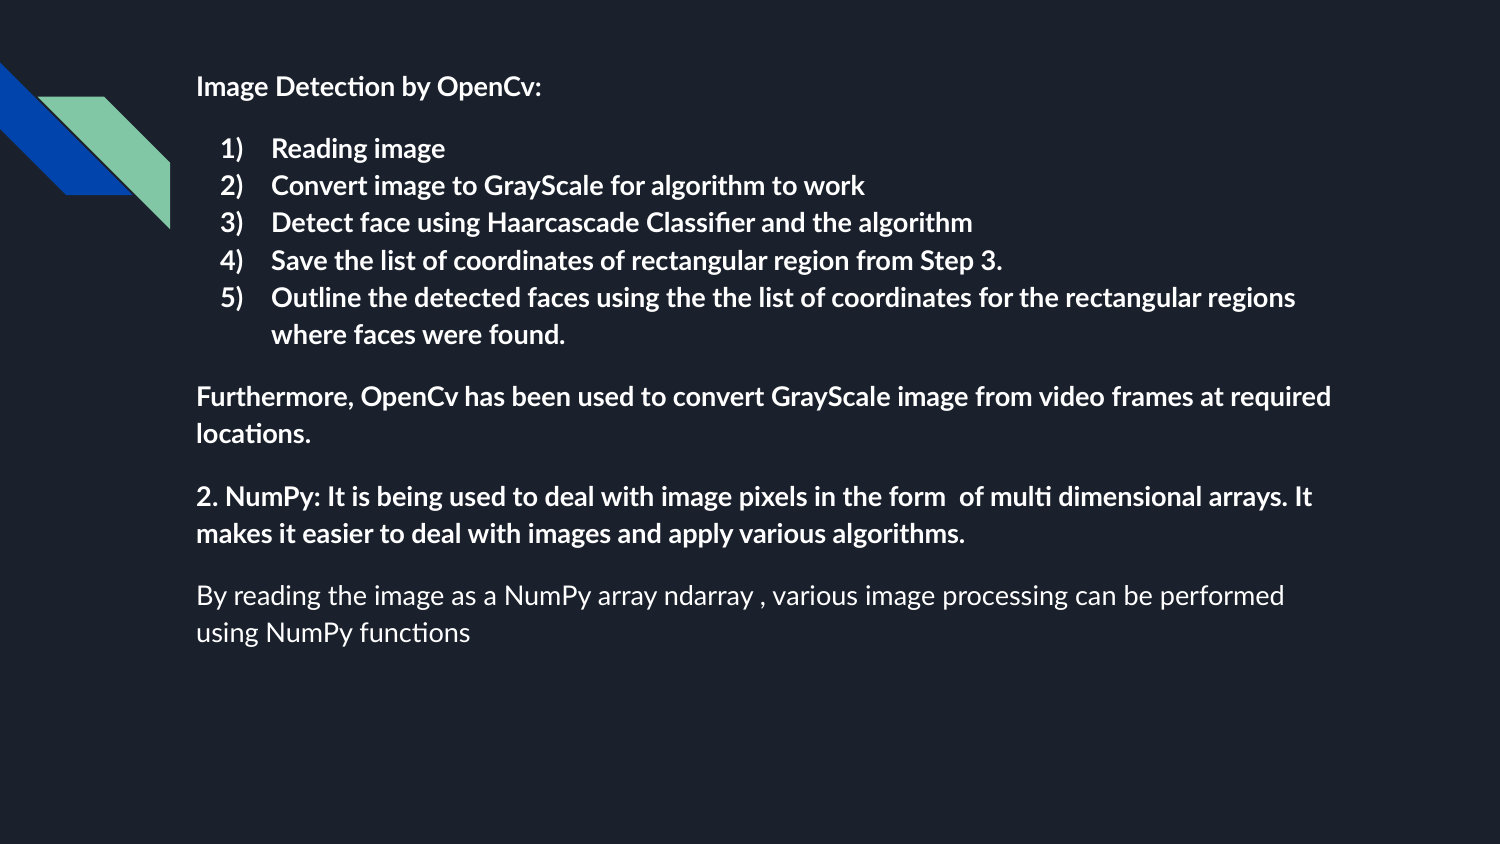

Image Detection by OpenCv:
Reading image
Convert image to GrayScale for algorithm to work
Detect face using Haarcascade Classifier and the algorithm
Save the list of coordinates of rectangular region from Step 3.
Outline the detected faces using the the list of coordinates for the rectangular regions where faces were found.
Furthermore, OpenCv has been used to convert GrayScale image from video frames at required locations.
2. NumPy: It is being used to deal with image pixels in the form  of multi dimensional arrays. It makes it easier to deal with images and apply various algorithms.
By reading the image as a NumPy array ndarray , various image processing can be performed using NumPy functions